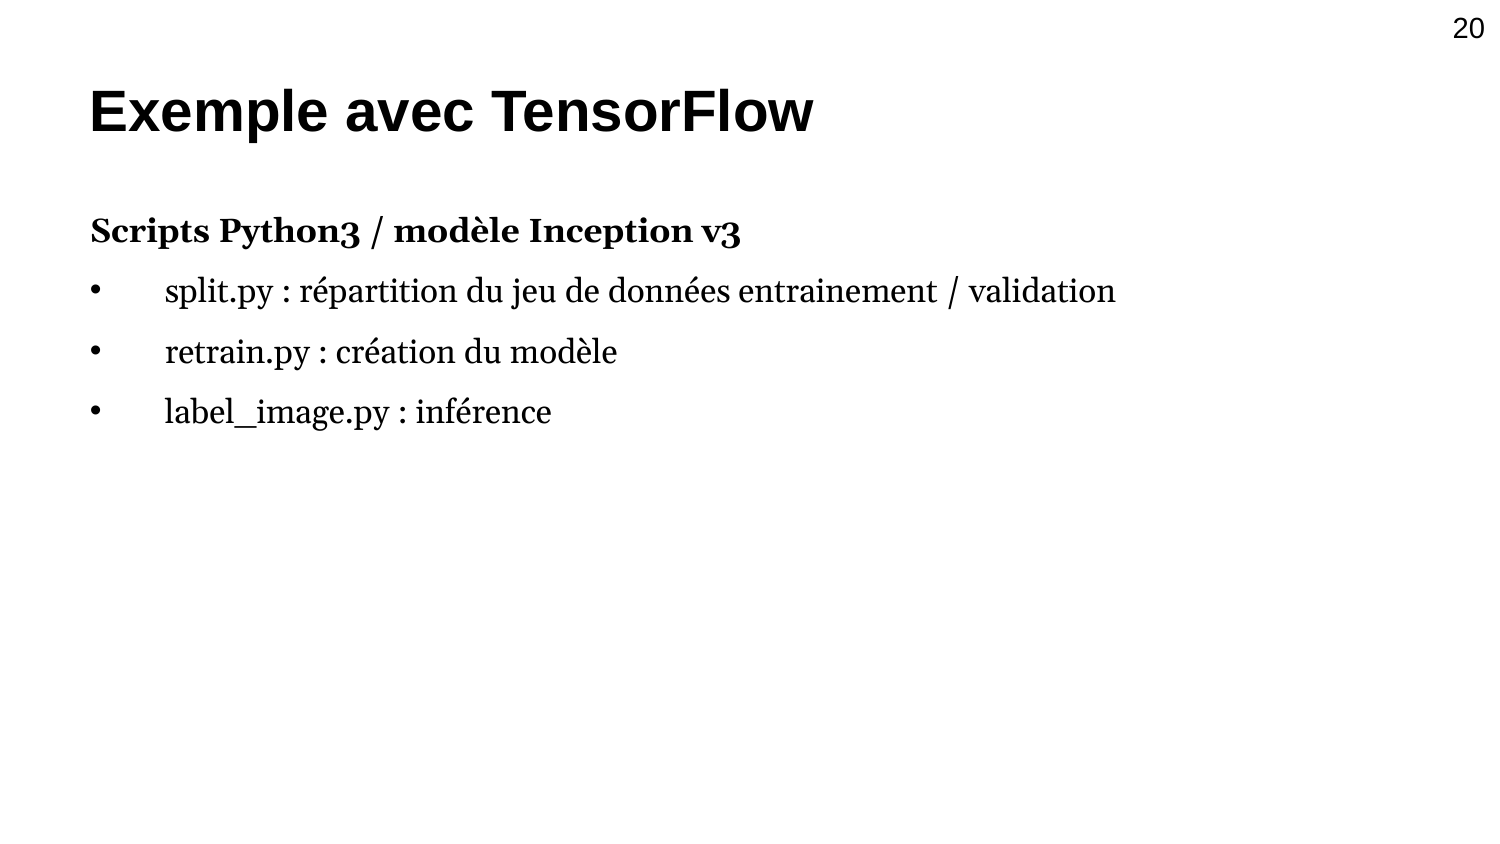

20
# Exemple avec TensorFlow
Scripts Python3 / modèle Inception v3
split.py : répartition du jeu de données entrainement / validation
retrain.py : création du modèle
label_image.py : inférence